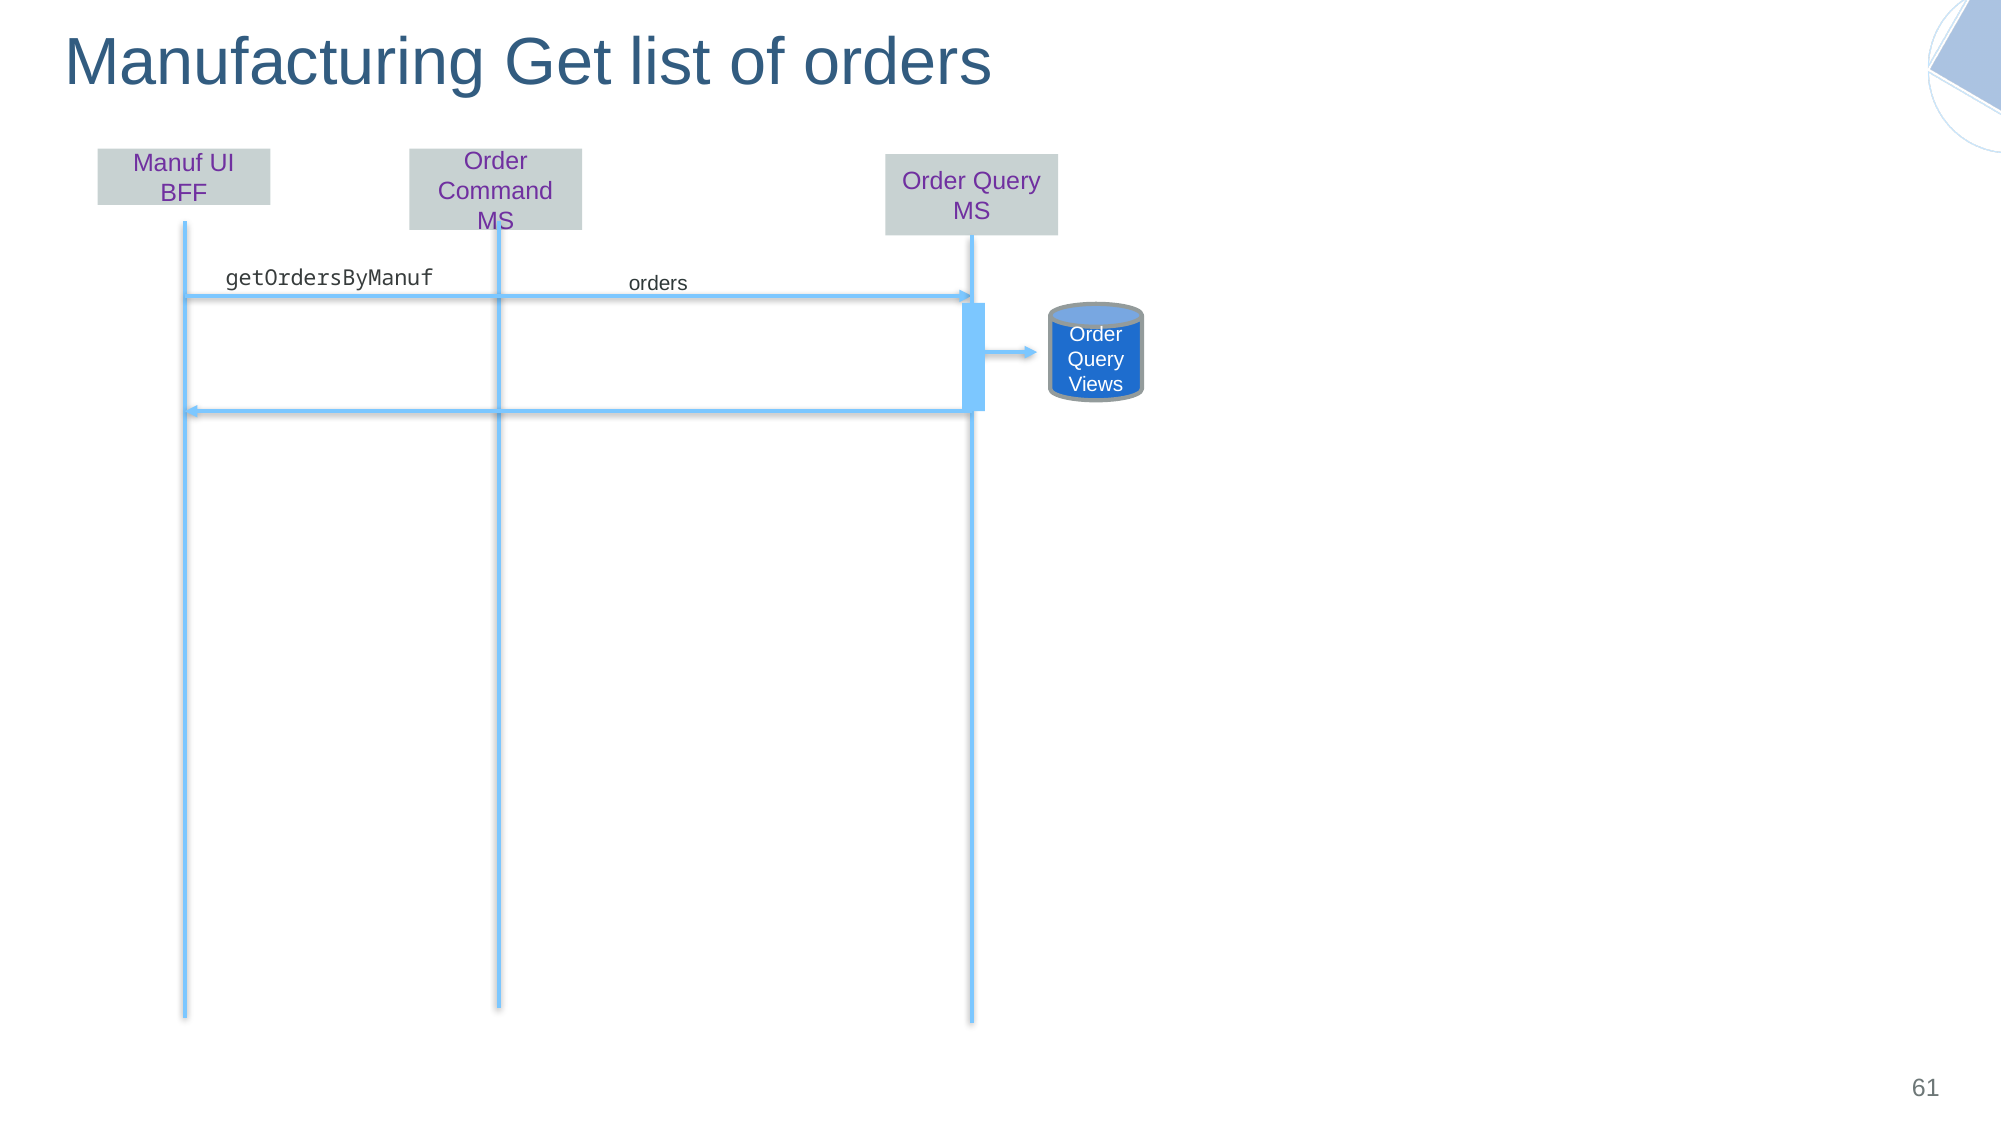

# Manufacturing Get list of orders
Manuf UI BFF
Order Command MS
Order Query MS
getOrdersByManuf
orders

Order
Query
Views
61